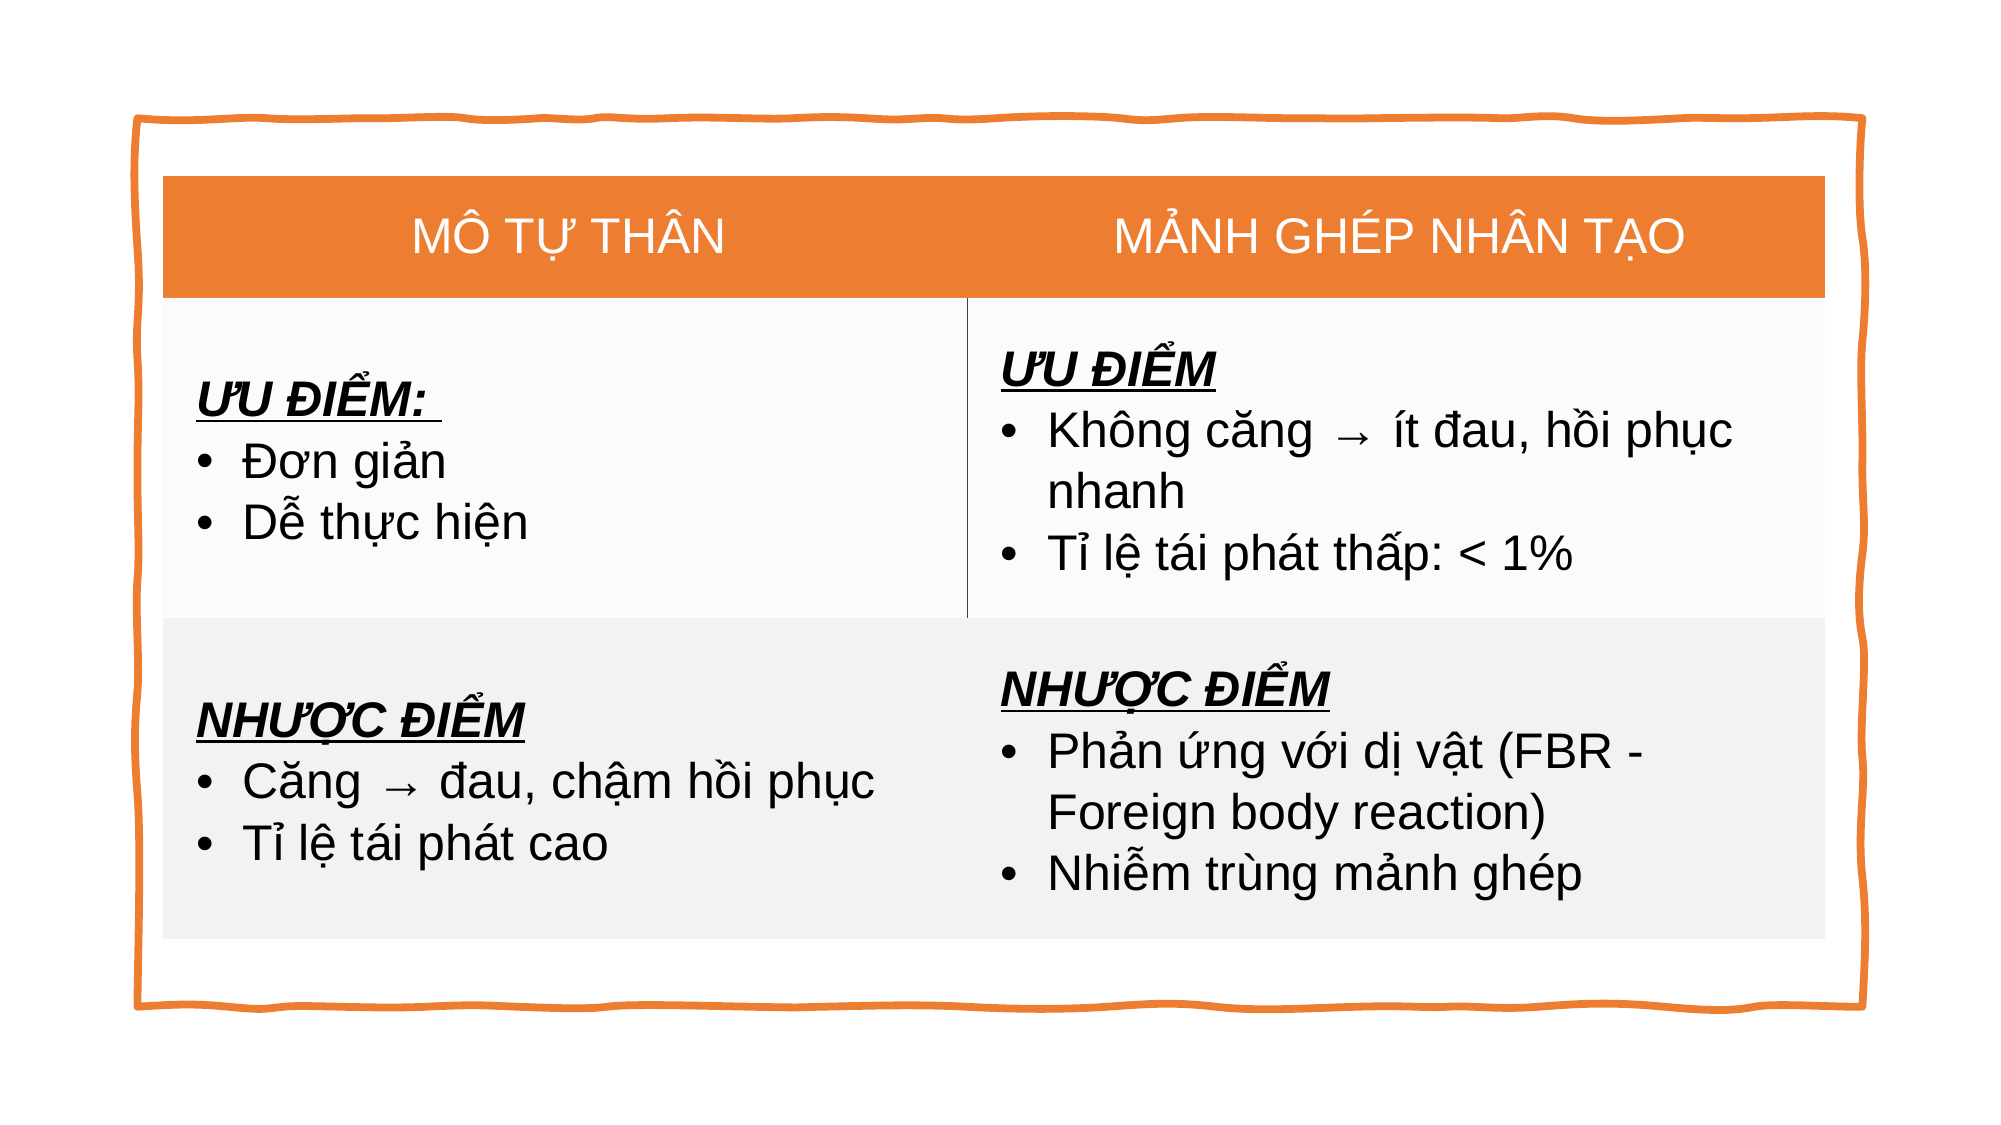

| MÔ TỰ THÂN | MẢNH GHÉP NHÂN TẠO |
| --- | --- |
| ƯU ĐIỂM:  Đơn giản Dễ thực hiện | ƯU ĐIỂM Không căng → ít đau, hồi phục nhanh Tỉ lệ tái phát thấp: < 1% |
| NHƯỢC ĐIỂM Căng → đau, chậm hồi phục Tỉ lệ tái phát cao | NHƯỢC ĐIỂM Phản ứng với dị vật (FBR - Foreign body reaction) Nhiễm trùng mảnh ghép |